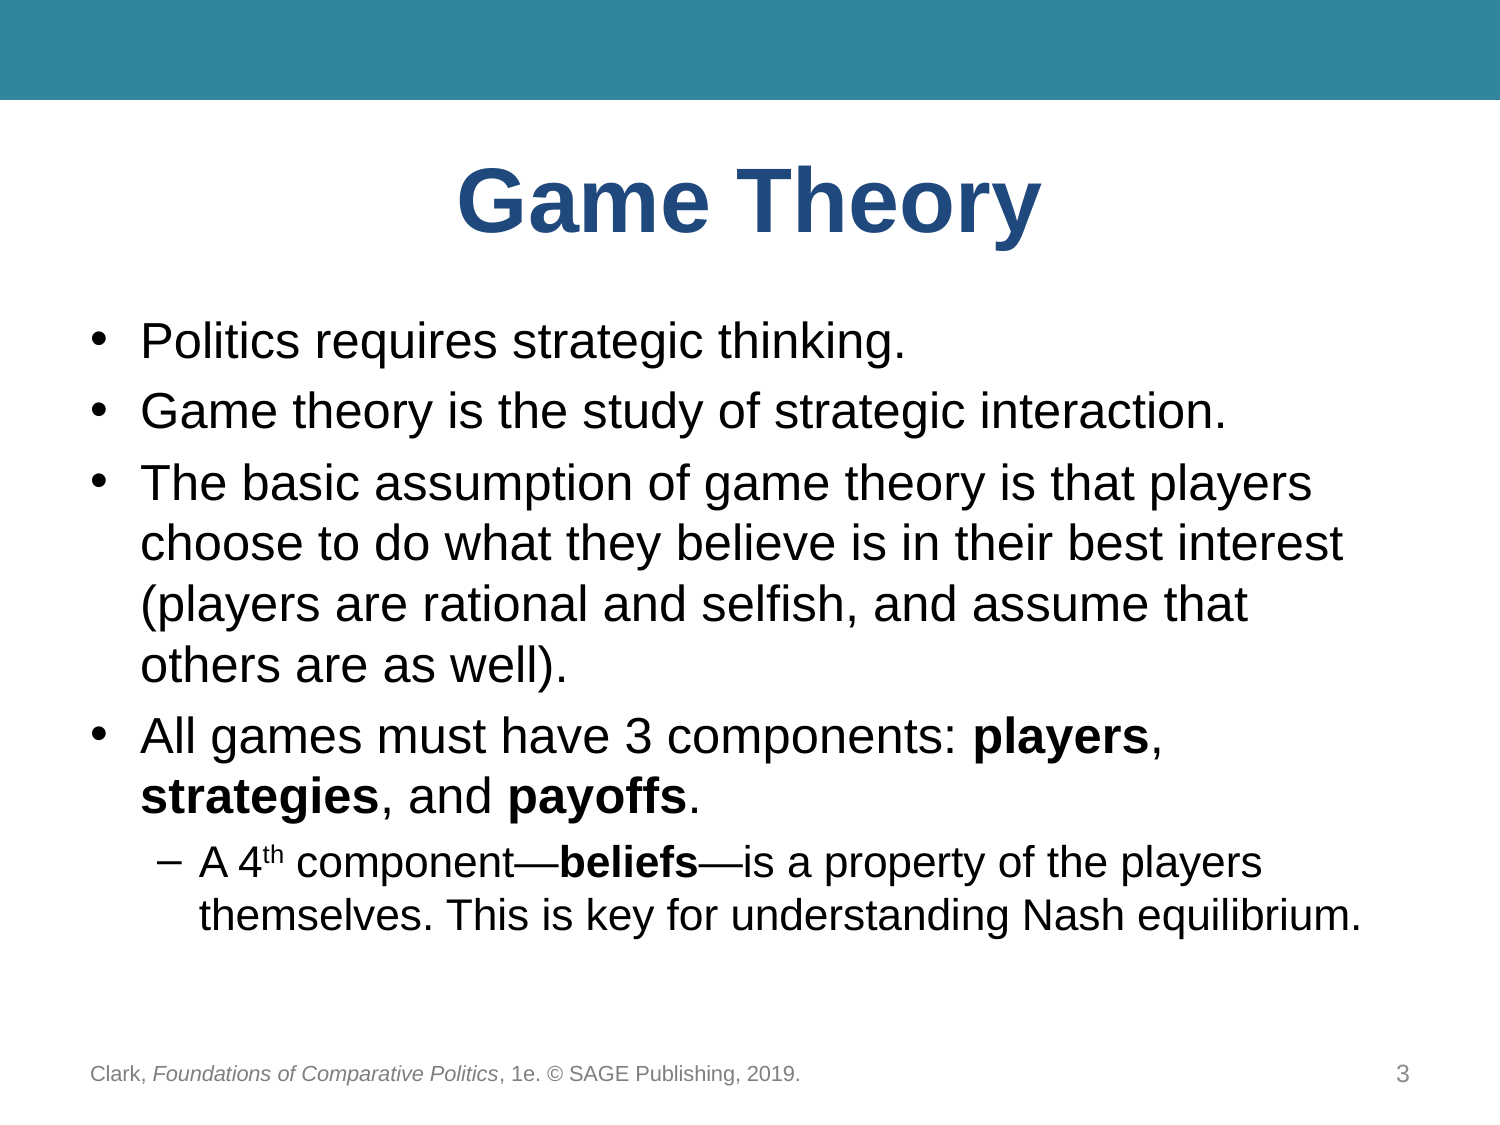

# Game Theory
Politics requires strategic thinking.
Game theory is the study of strategic interaction.
The basic assumption of game theory is that players choose to do what they believe is in their best interest (players are rational and selfish, and assume that others are as well).
All games must have 3 components: players, strategies, and payoffs.
A 4th component—beliefs—is a property of the players themselves. This is key for understanding Nash equilibrium.

Clark, Foundations of Comparative Politics, 1e. © SAGE Publishing, 2019.
3